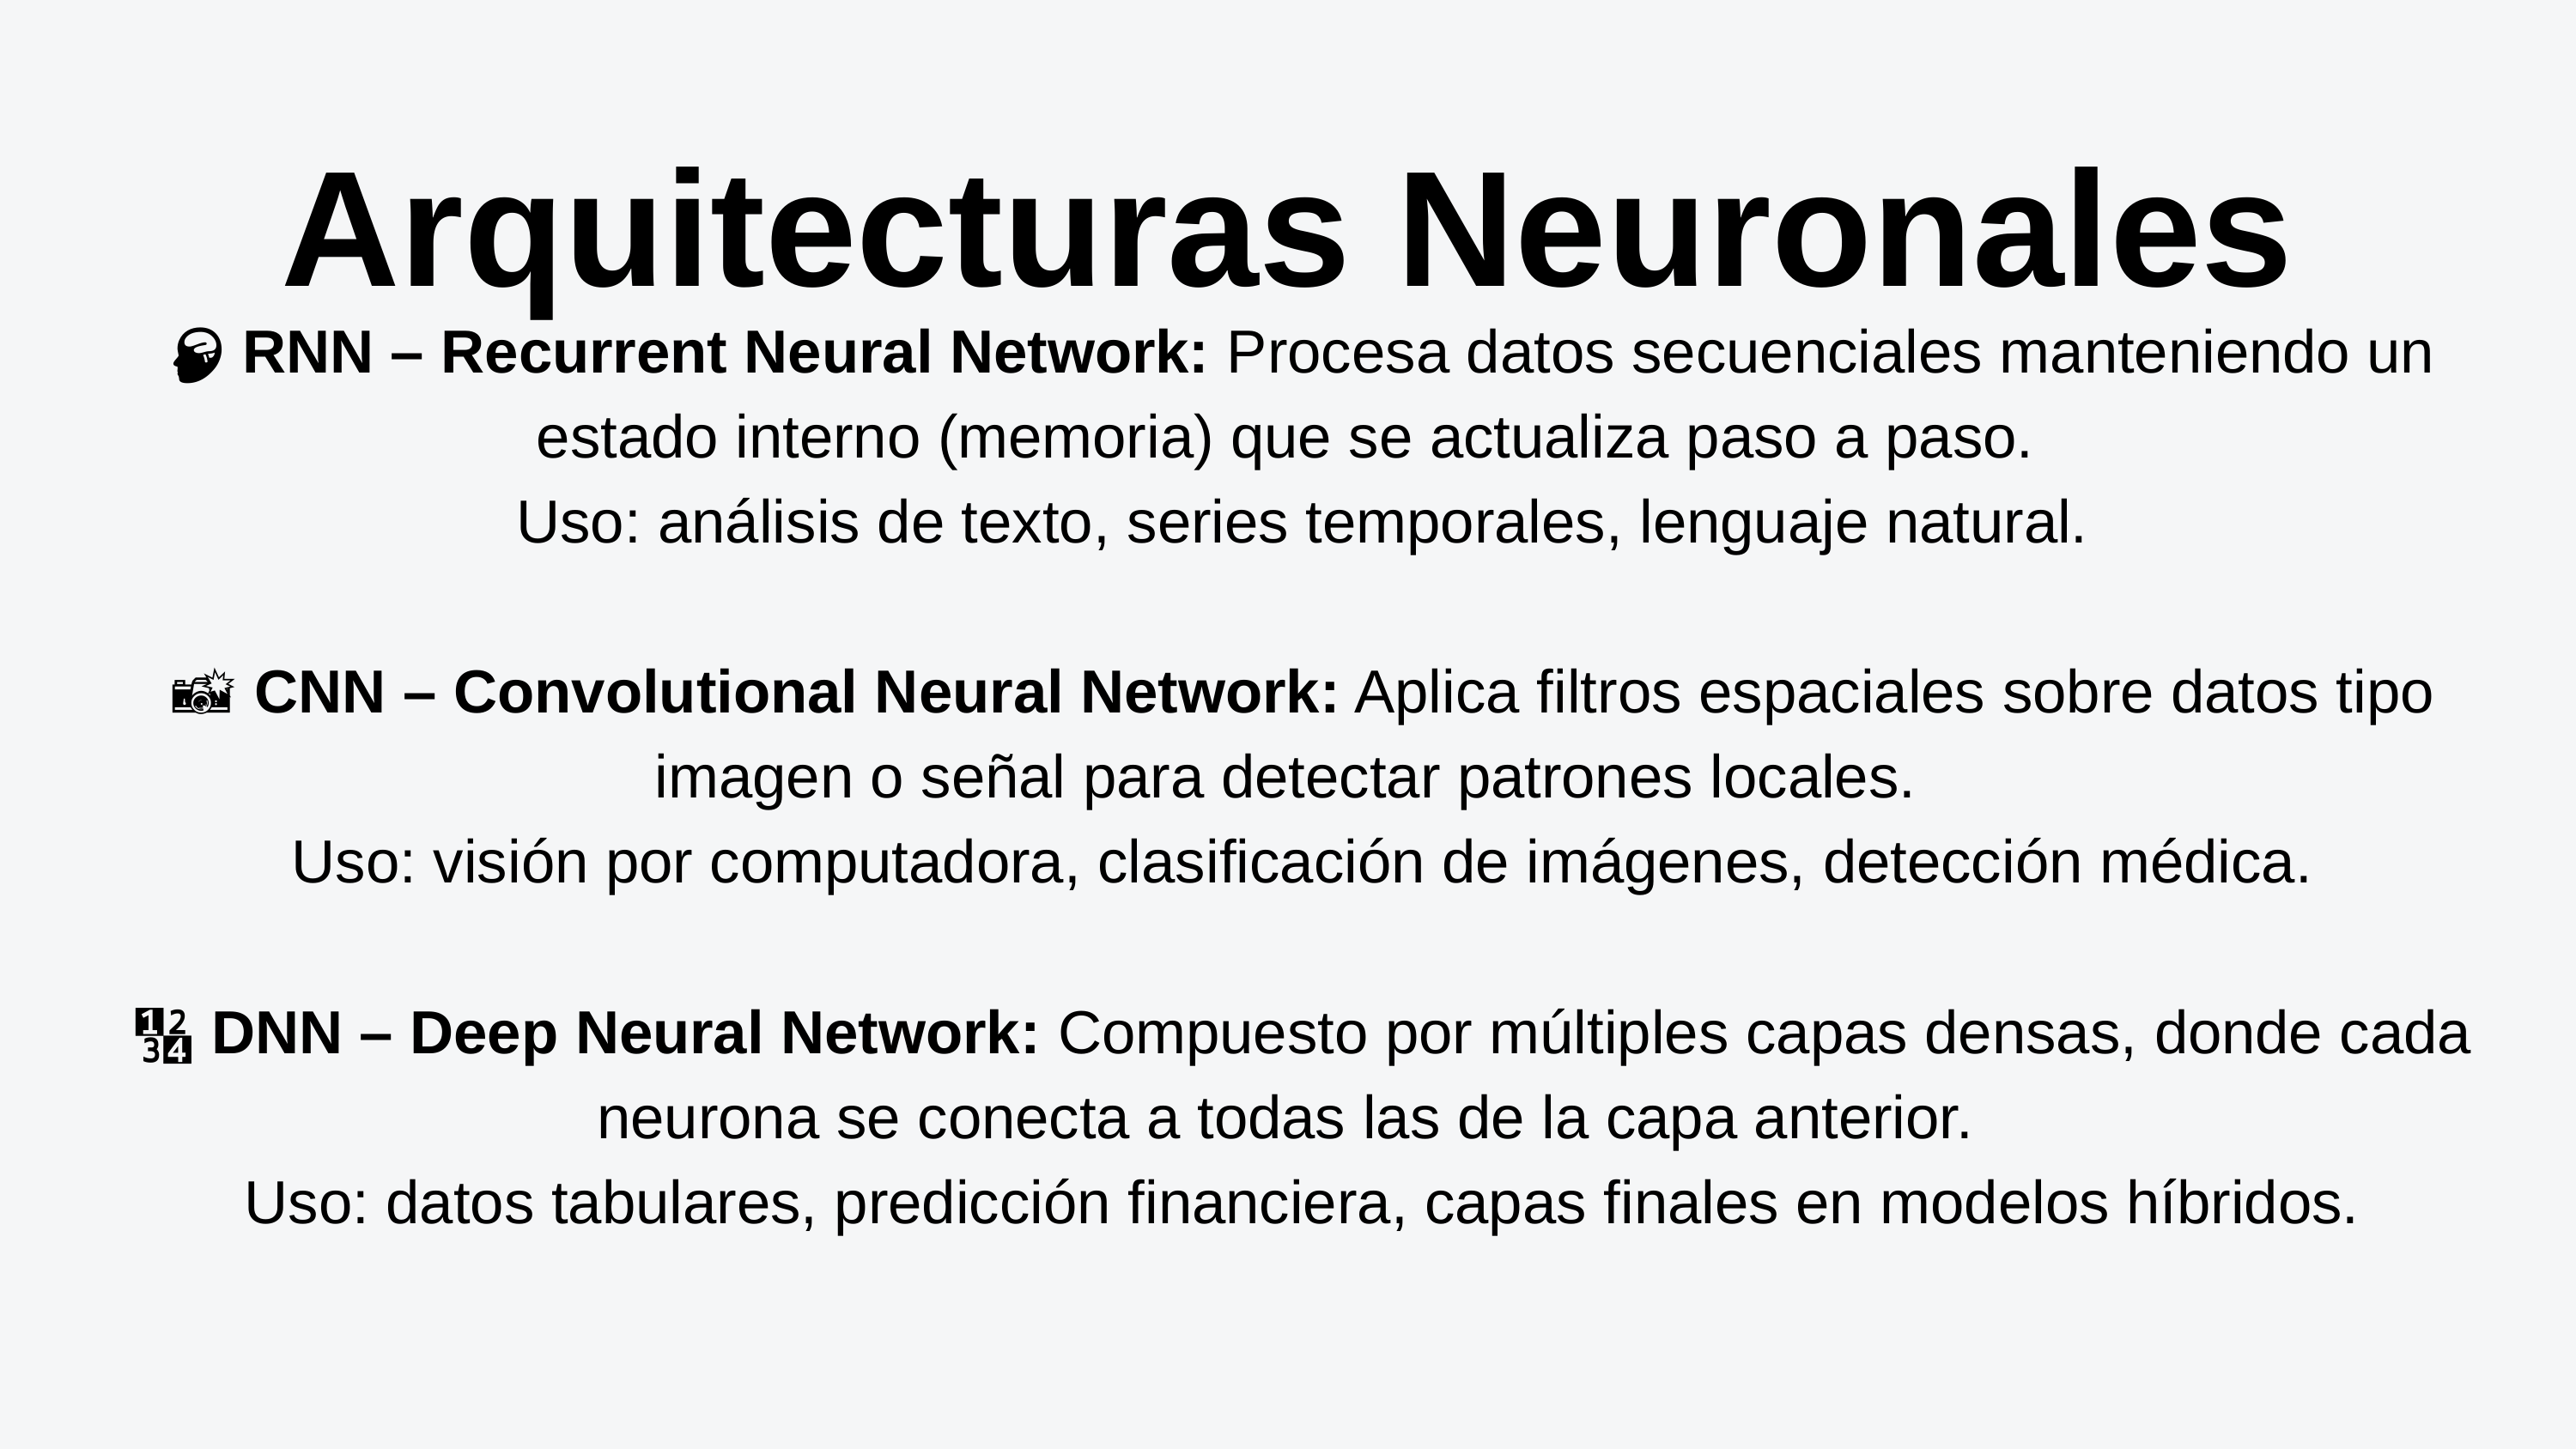

Arquitecturas Neuronales
🧠 RNN – Recurrent Neural Network: Procesa datos secuenciales manteniendo un estado interno (memoria) que se actualiza paso a paso.
Uso: análisis de texto, series temporales, lenguaje natural.

📸 CNN – Convolutional Neural Network: Aplica filtros espaciales sobre datos tipo imagen o señal para detectar patrones locales.
Uso: visión por computadora, clasificación de imágenes, detección médica.

🔢 DNN – Deep Neural Network: Compuesto por múltiples capas densas, donde cada neurona se conecta a todas las de la capa anterior.
Uso: datos tabulares, predicción financiera, capas finales en modelos híbridos.